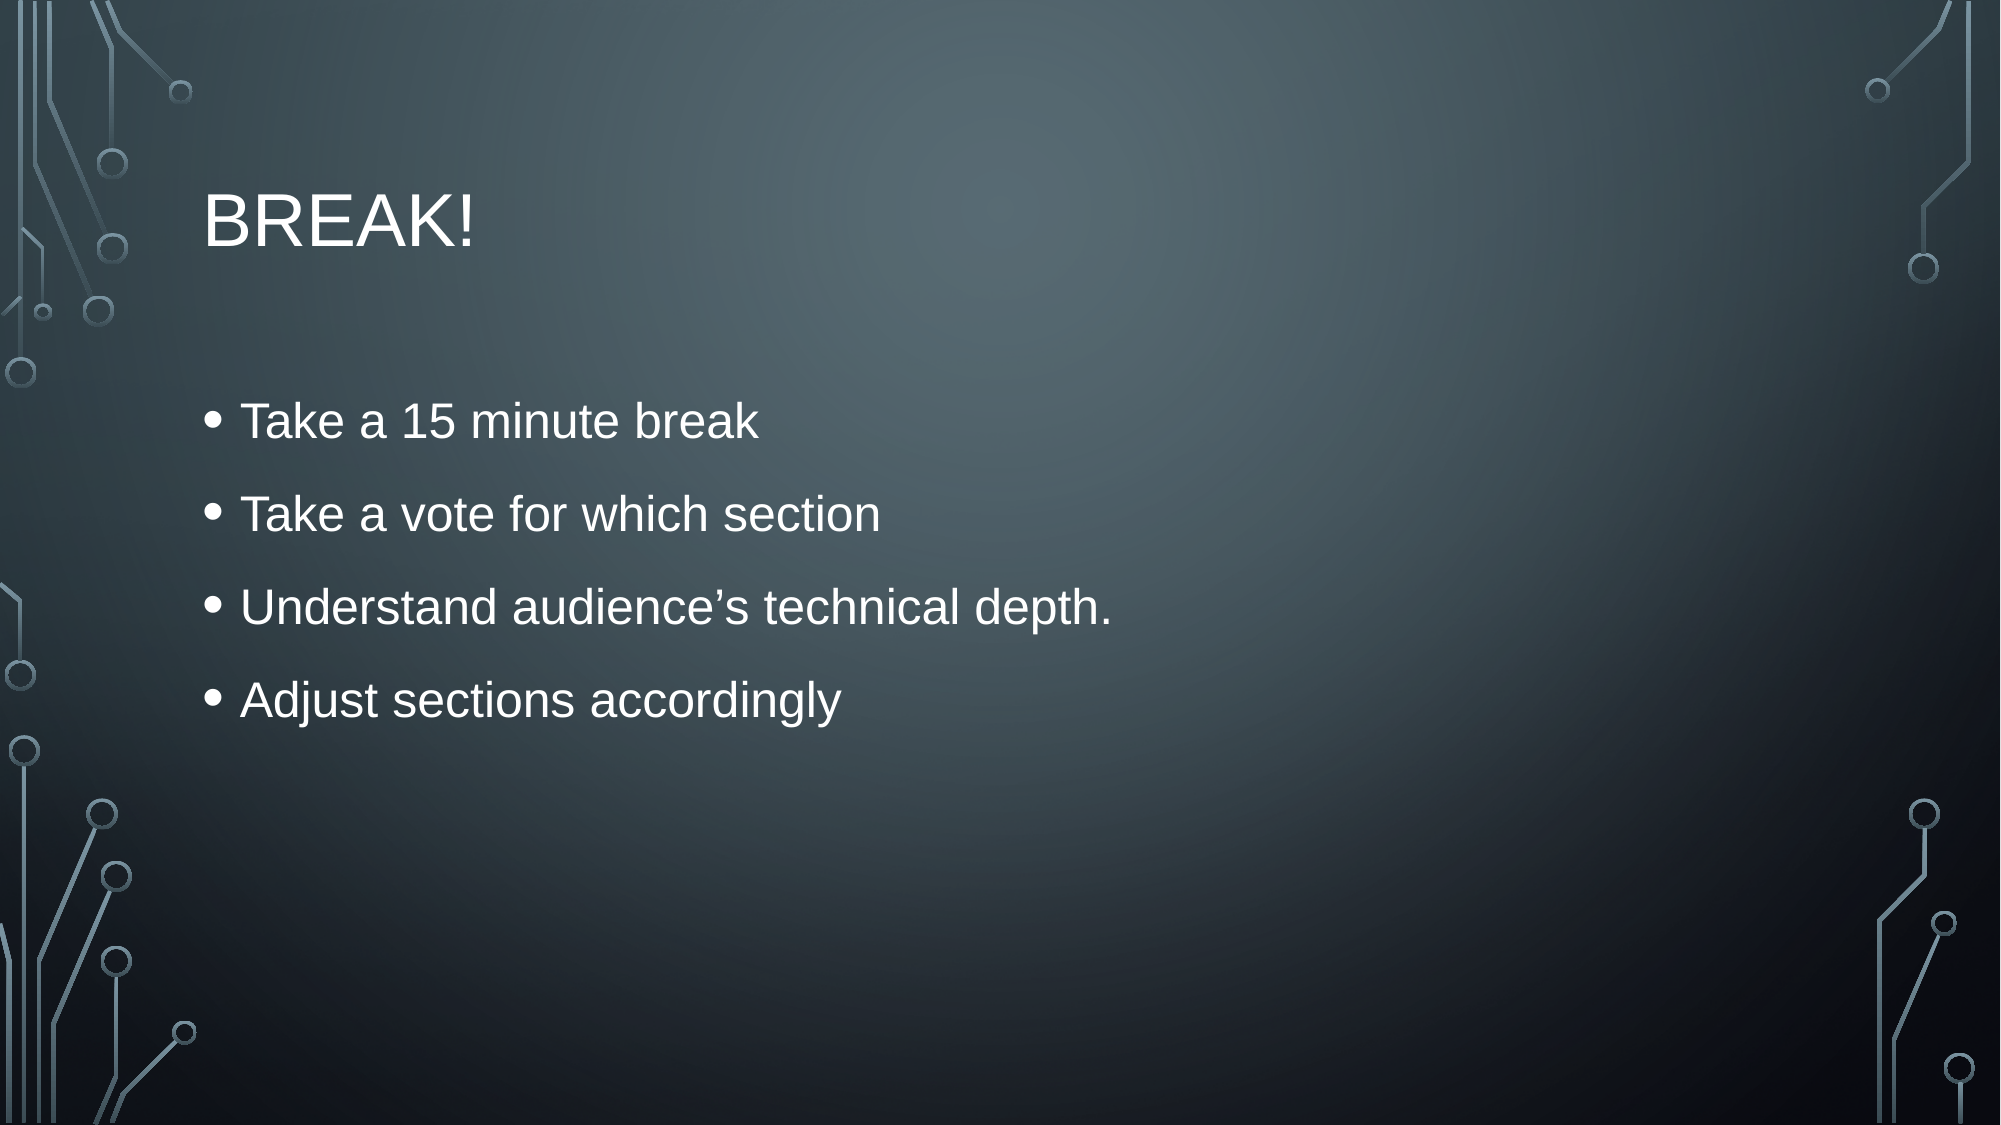

# Break!
Take a 15 minute break
Take a vote for which section
Understand audience’s technical depth.
Adjust sections accordingly